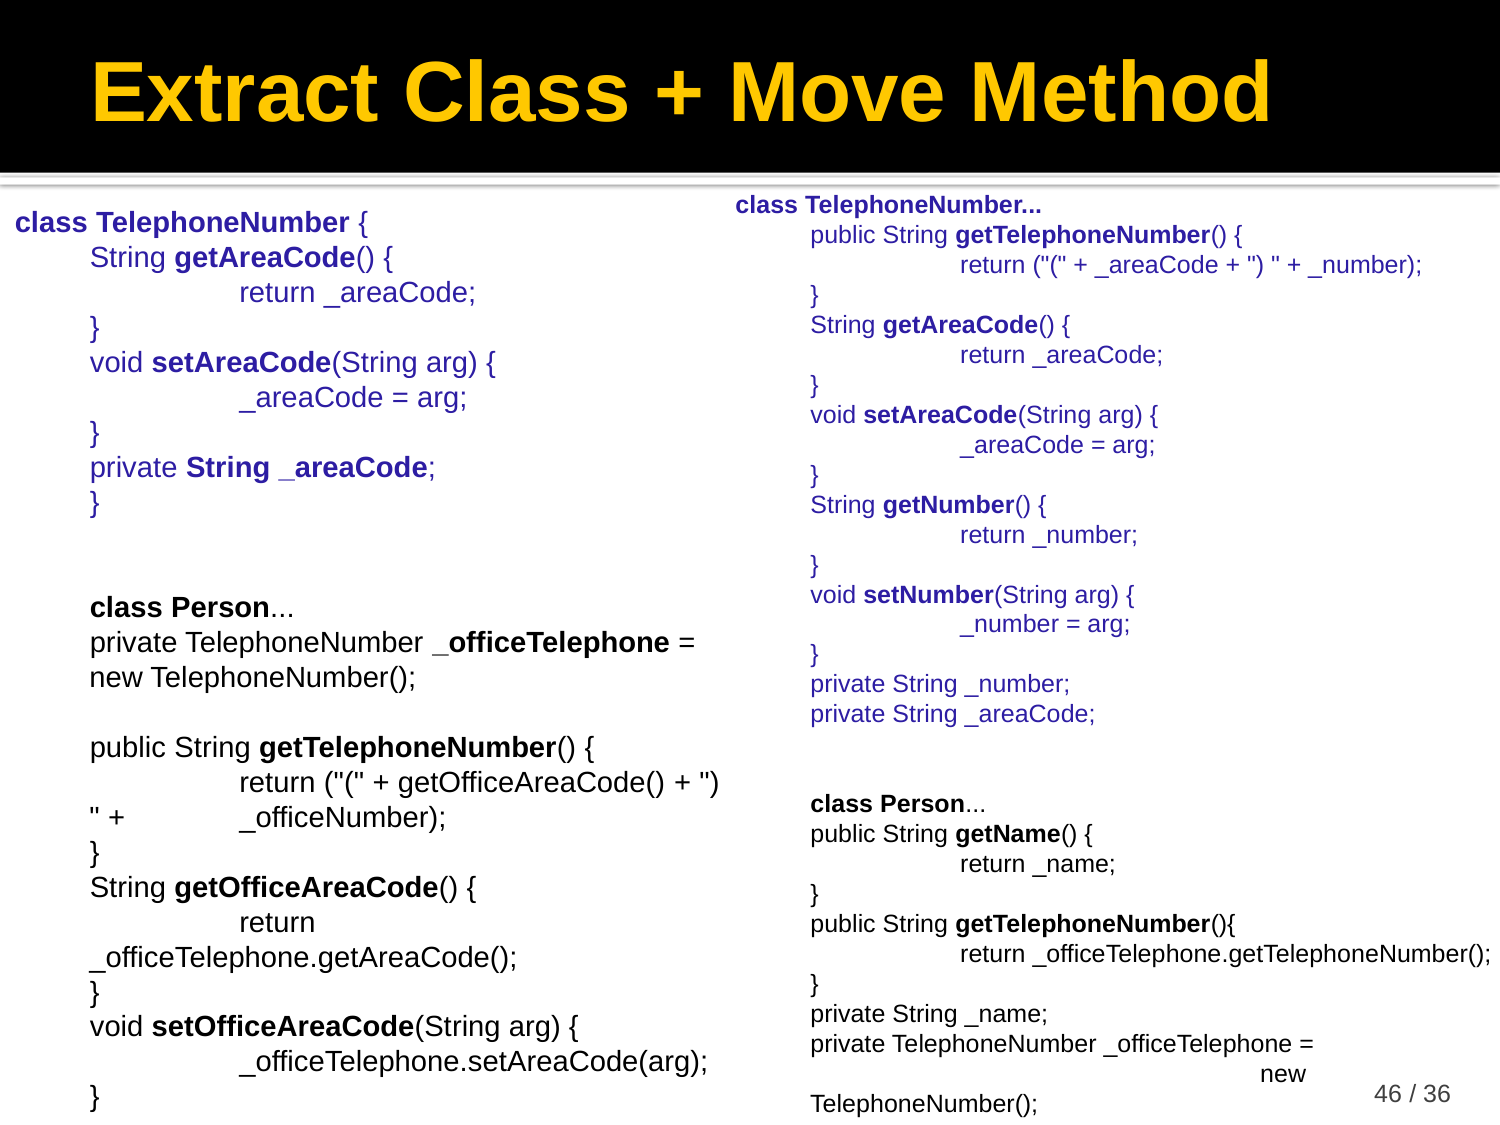

Extract Class + Move Method
class TelephoneNumber...
public String getTelephoneNumber() {
	return ("(" + _areaCode + ") " + _number);
}
String getAreaCode() {
	return _areaCode;
}
void setAreaCode(String arg) {
	_areaCode = arg;
}
String getNumber() {
	return _number;
}
void setNumber(String arg) {
	_number = arg;
}
private String _number;
private String _areaCode;

class Person...
public String getName() {
	return _name;
}
public String getTelephoneNumber(){
	return _officeTelephone.getTelephoneNumber();
}
private String _name;
private TelephoneNumber _officeTelephone =
			new TelephoneNumber();

class TelephoneNumber {
String getAreaCode() {
	return _areaCode;
}
void setAreaCode(String arg) {
	_areaCode = arg;
}
private String _areaCode;
}

class Person...
private TelephoneNumber _officeTelephone = new TelephoneNumber();

public String getTelephoneNumber() {
	return ("(" + getOfficeAreaCode() + ") " + 	_officeNumber);
}
String getOfficeAreaCode() {
	return _officeTelephone.getAreaCode();
}
void setOfficeAreaCode(String arg) {
	_officeTelephone.setAreaCode(arg);
}
36 / 46